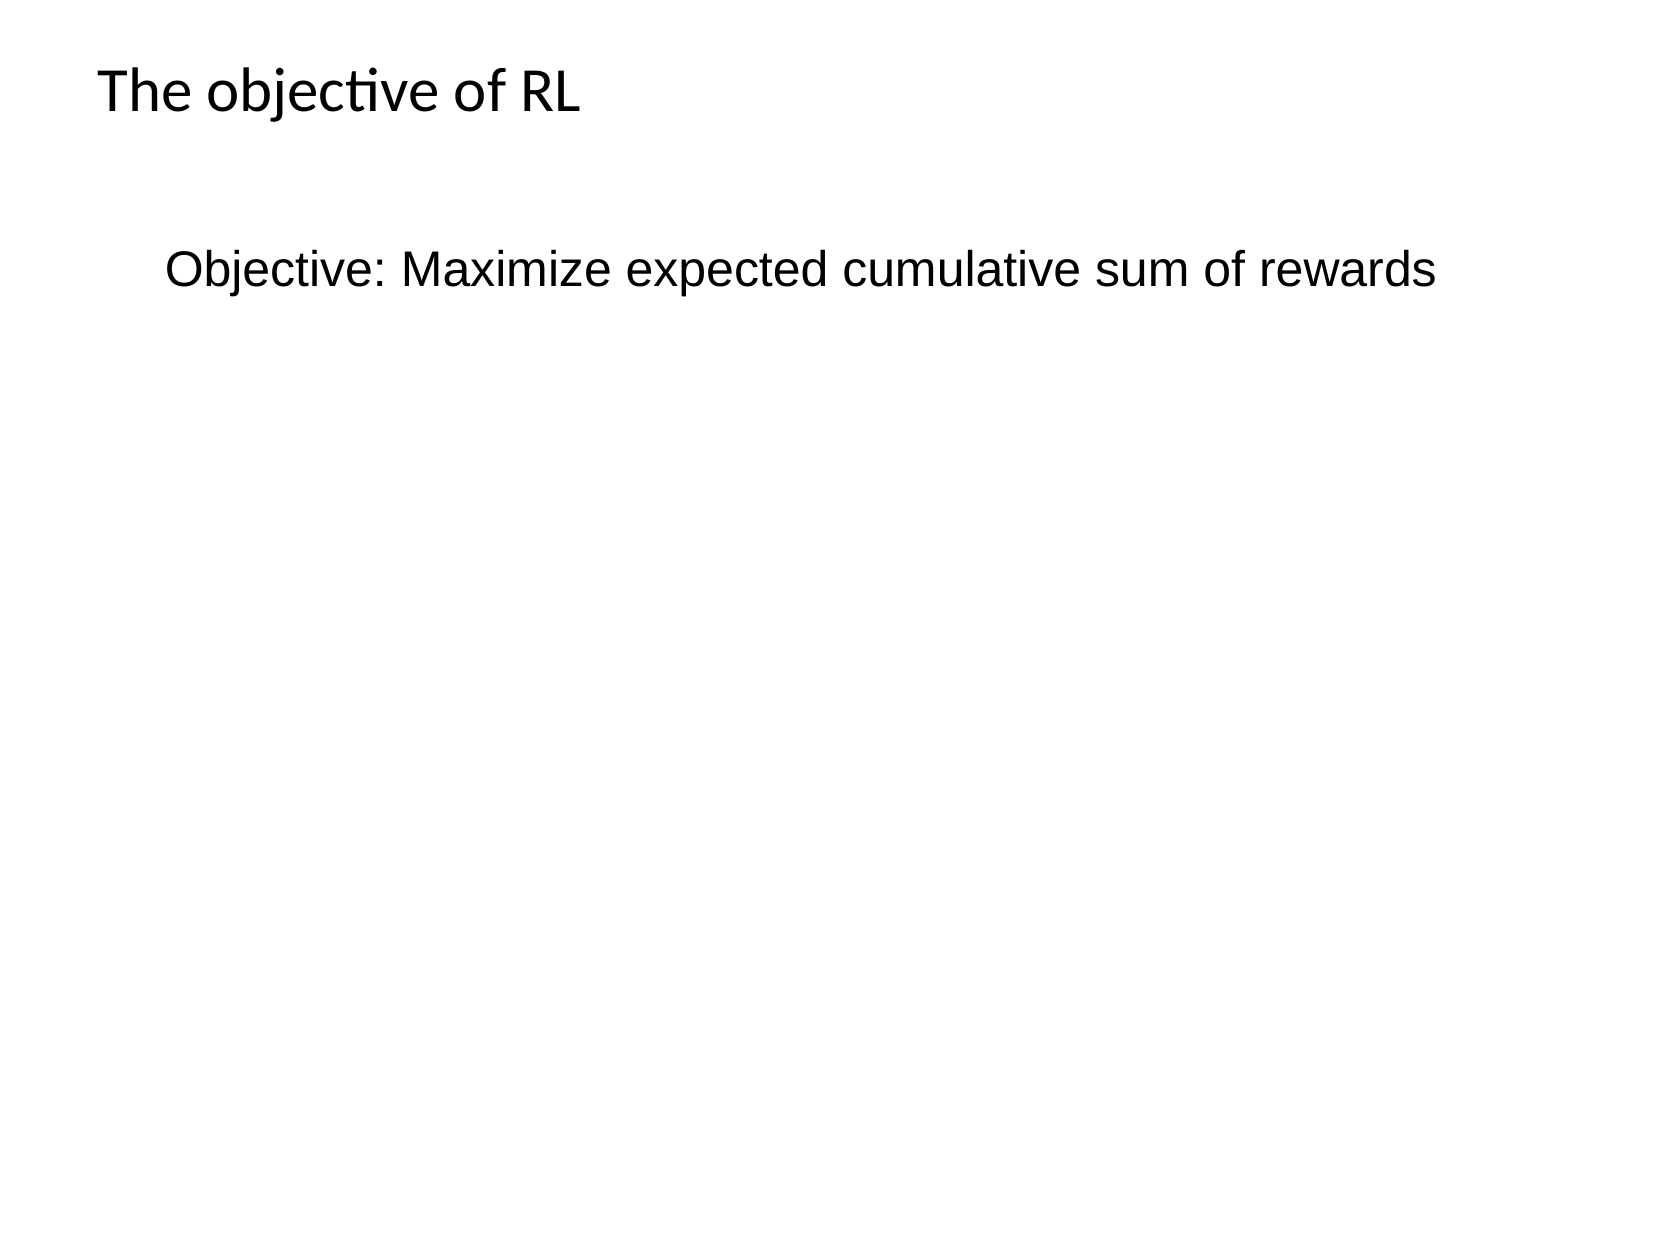

# The objective of RL
Objective: Maximize expected cumulative sum of rewards